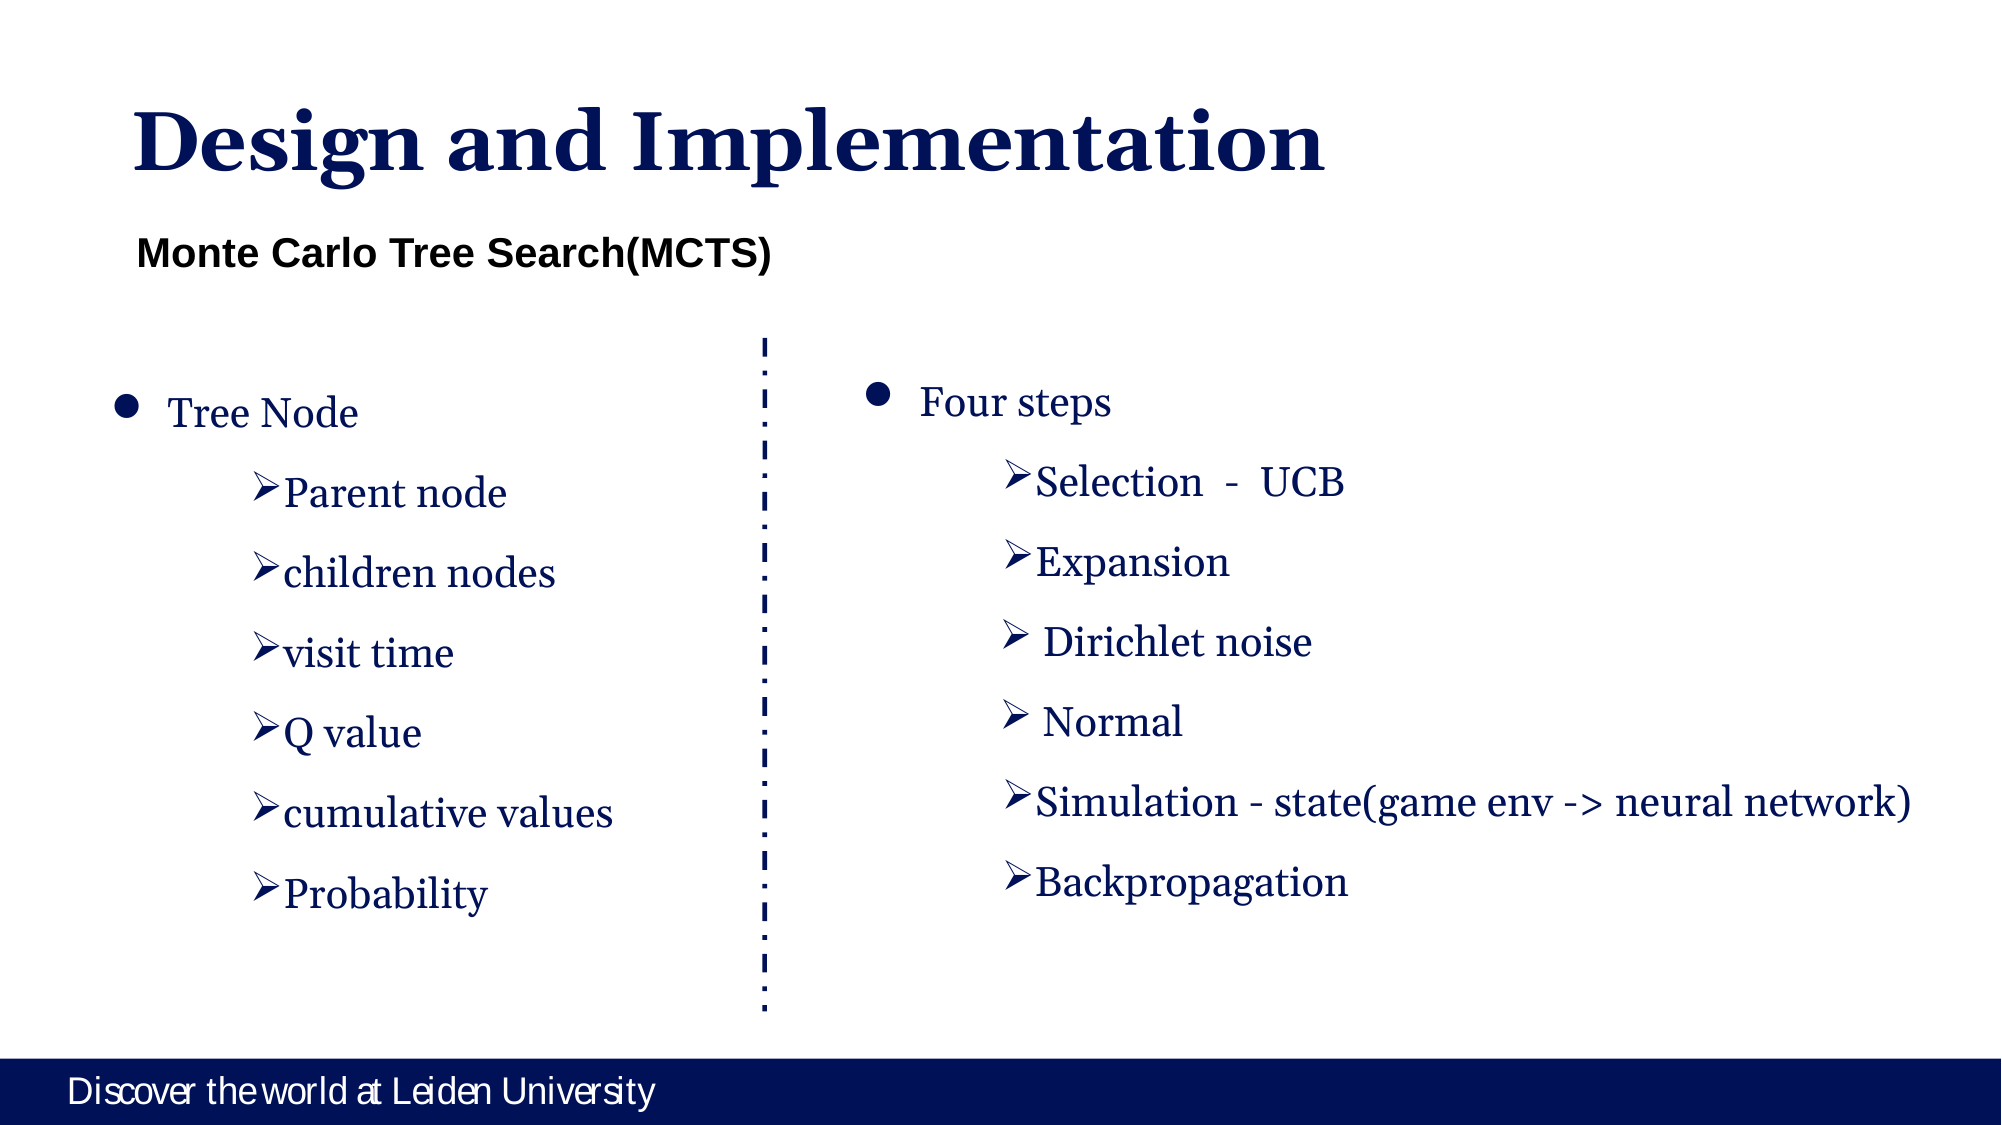

# Design and Implementation
Monte Carlo Tree Search(MCTS)

Four steps
Selection  -  UCB
Expansion
 Dirichlet noise
 Normal
Simulation - state(game env -> neural network)
Backpropagation

Tree Node
Parent node
children nodes
visit time
Q value
cumulative values
Probability

9